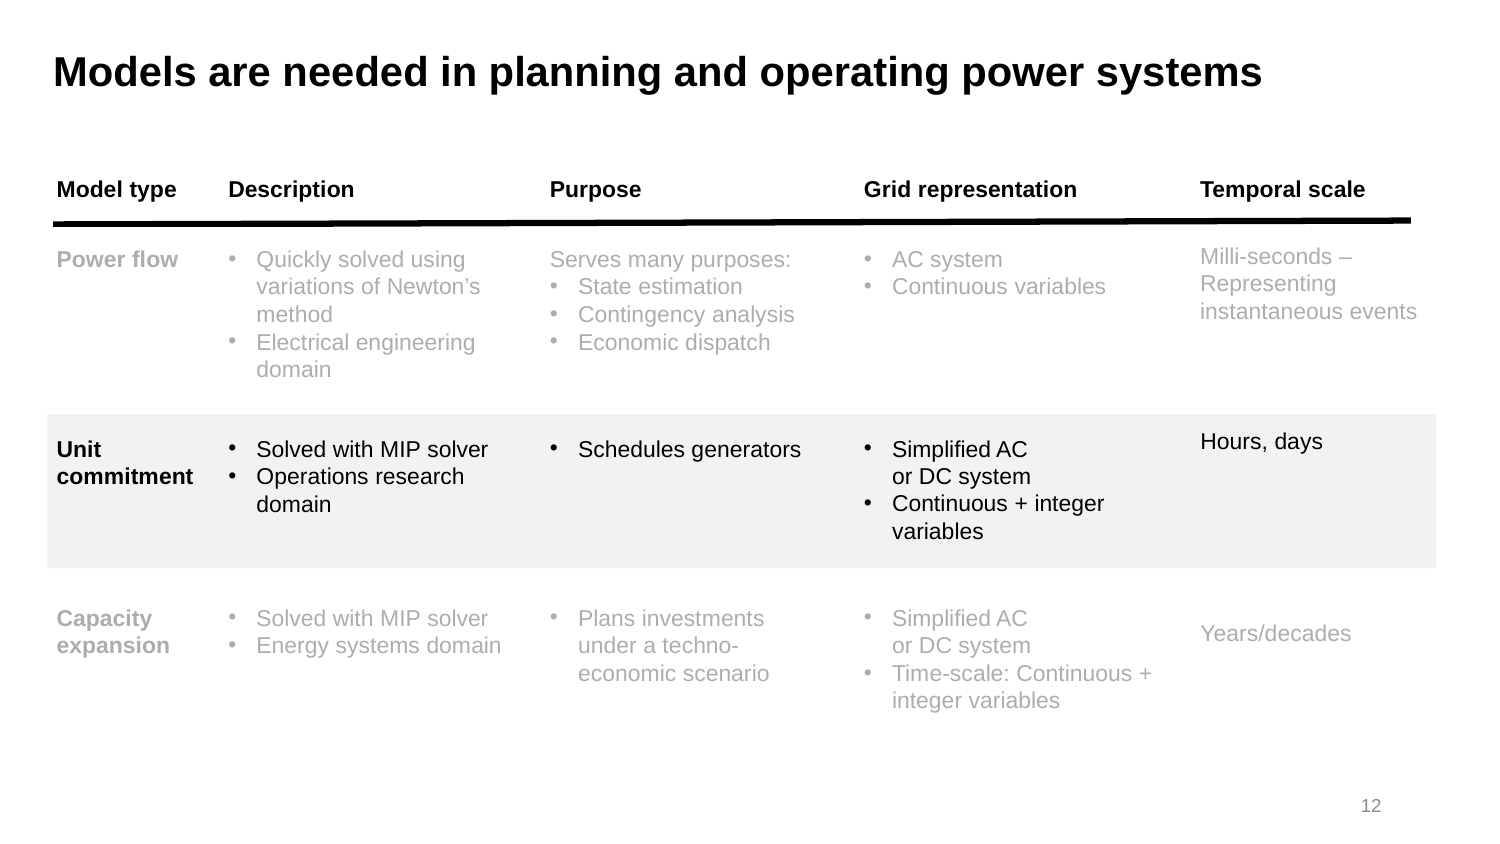

Models are needed in planning and operating power systems
Model type
Description
Purpose
Grid representation
Temporal scale

Milli-seconds –
Representing instantaneous events
Power flow
Quickly solved using
variations of Newton’s method
Electrical engineering domain

Serves many purposes:
State estimation
Contingency analysis
Economic dispatch
AC system
Continuous variables

Hours, days
Unit commitment
Solved with MIP solver
Operations research domain
Schedules generators
Simplified AC
or DC system
Continuous + integer variables

Capacity expansion
Solved with MIP solver
Energy systems domain
Plans investments under a techno-economic scenario
Simplified AC
or DC system
Time-scale: Continuous + integer variables

Years/decades
12